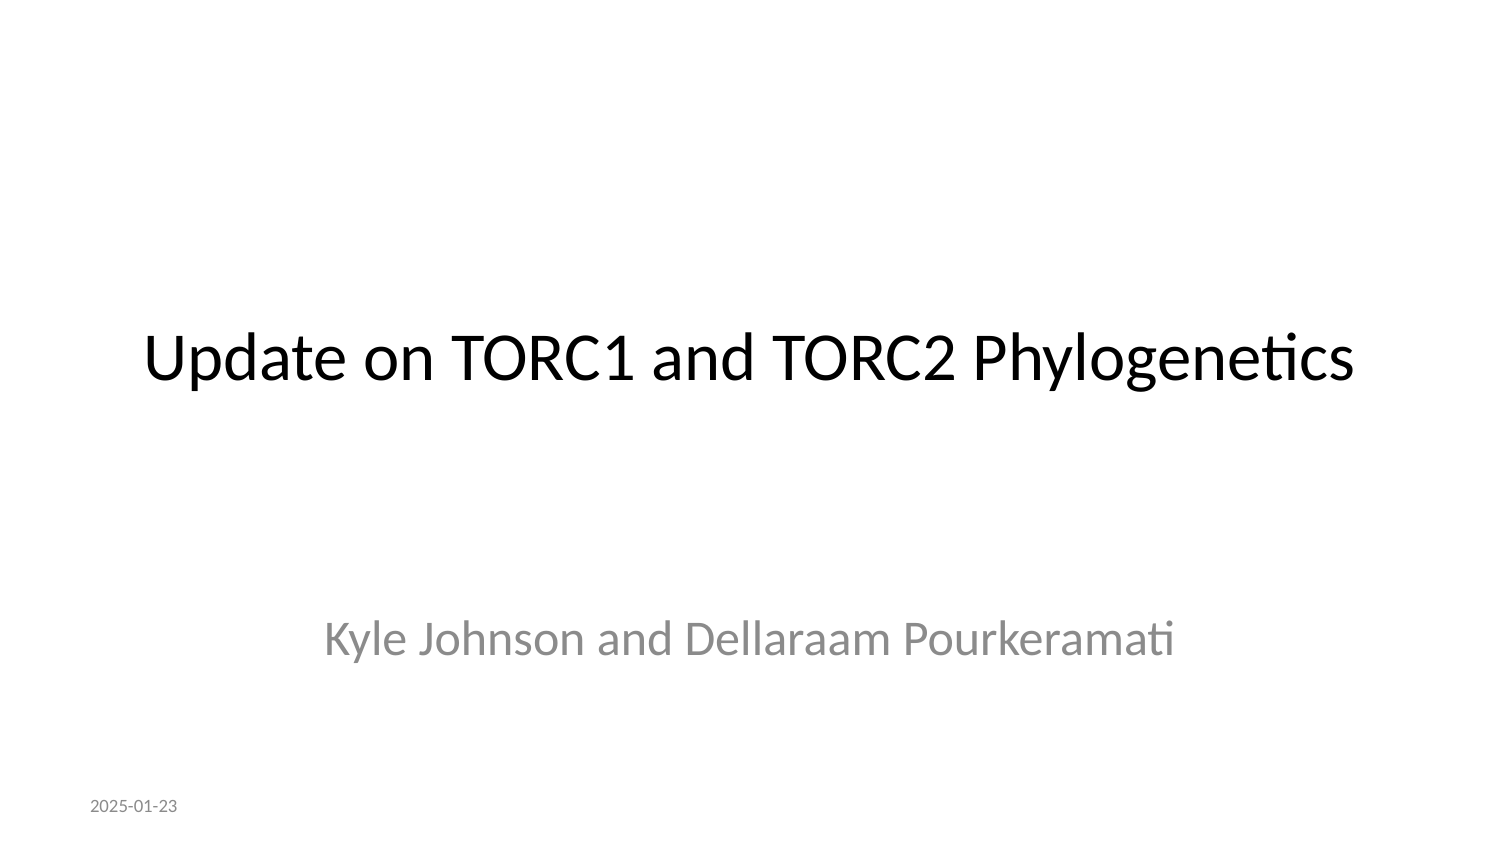

# Update on TORC1 and TORC2 Phylogenetics
Kyle Johnson and Dellaraam Pourkeramati
2025-01-23